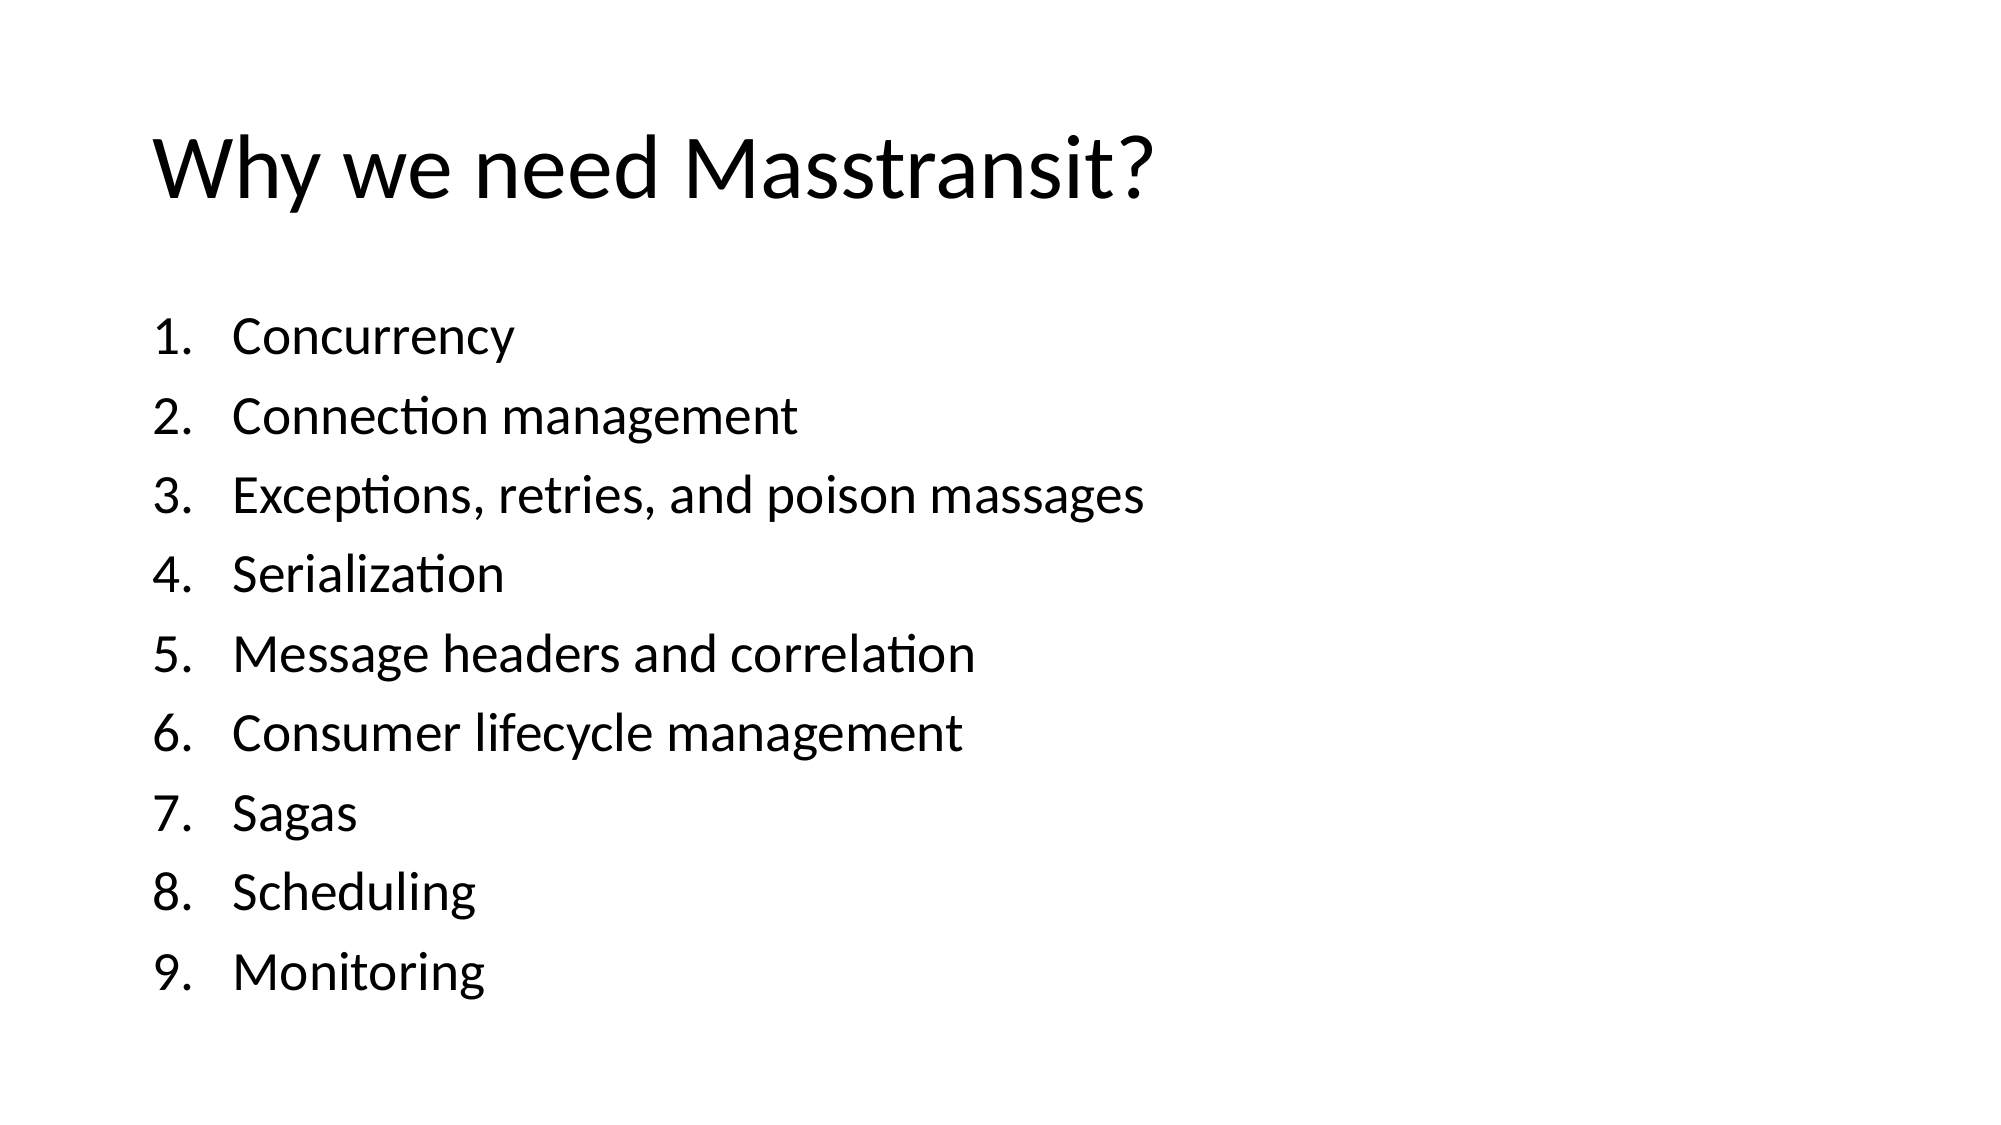

# Why we need Masstransit?
Concurrency
Connection management
Exceptions, retries, and poison massages
Serialization
Message headers and correlation
Consumer lifecycle management
Sagas
Scheduling
Monitoring